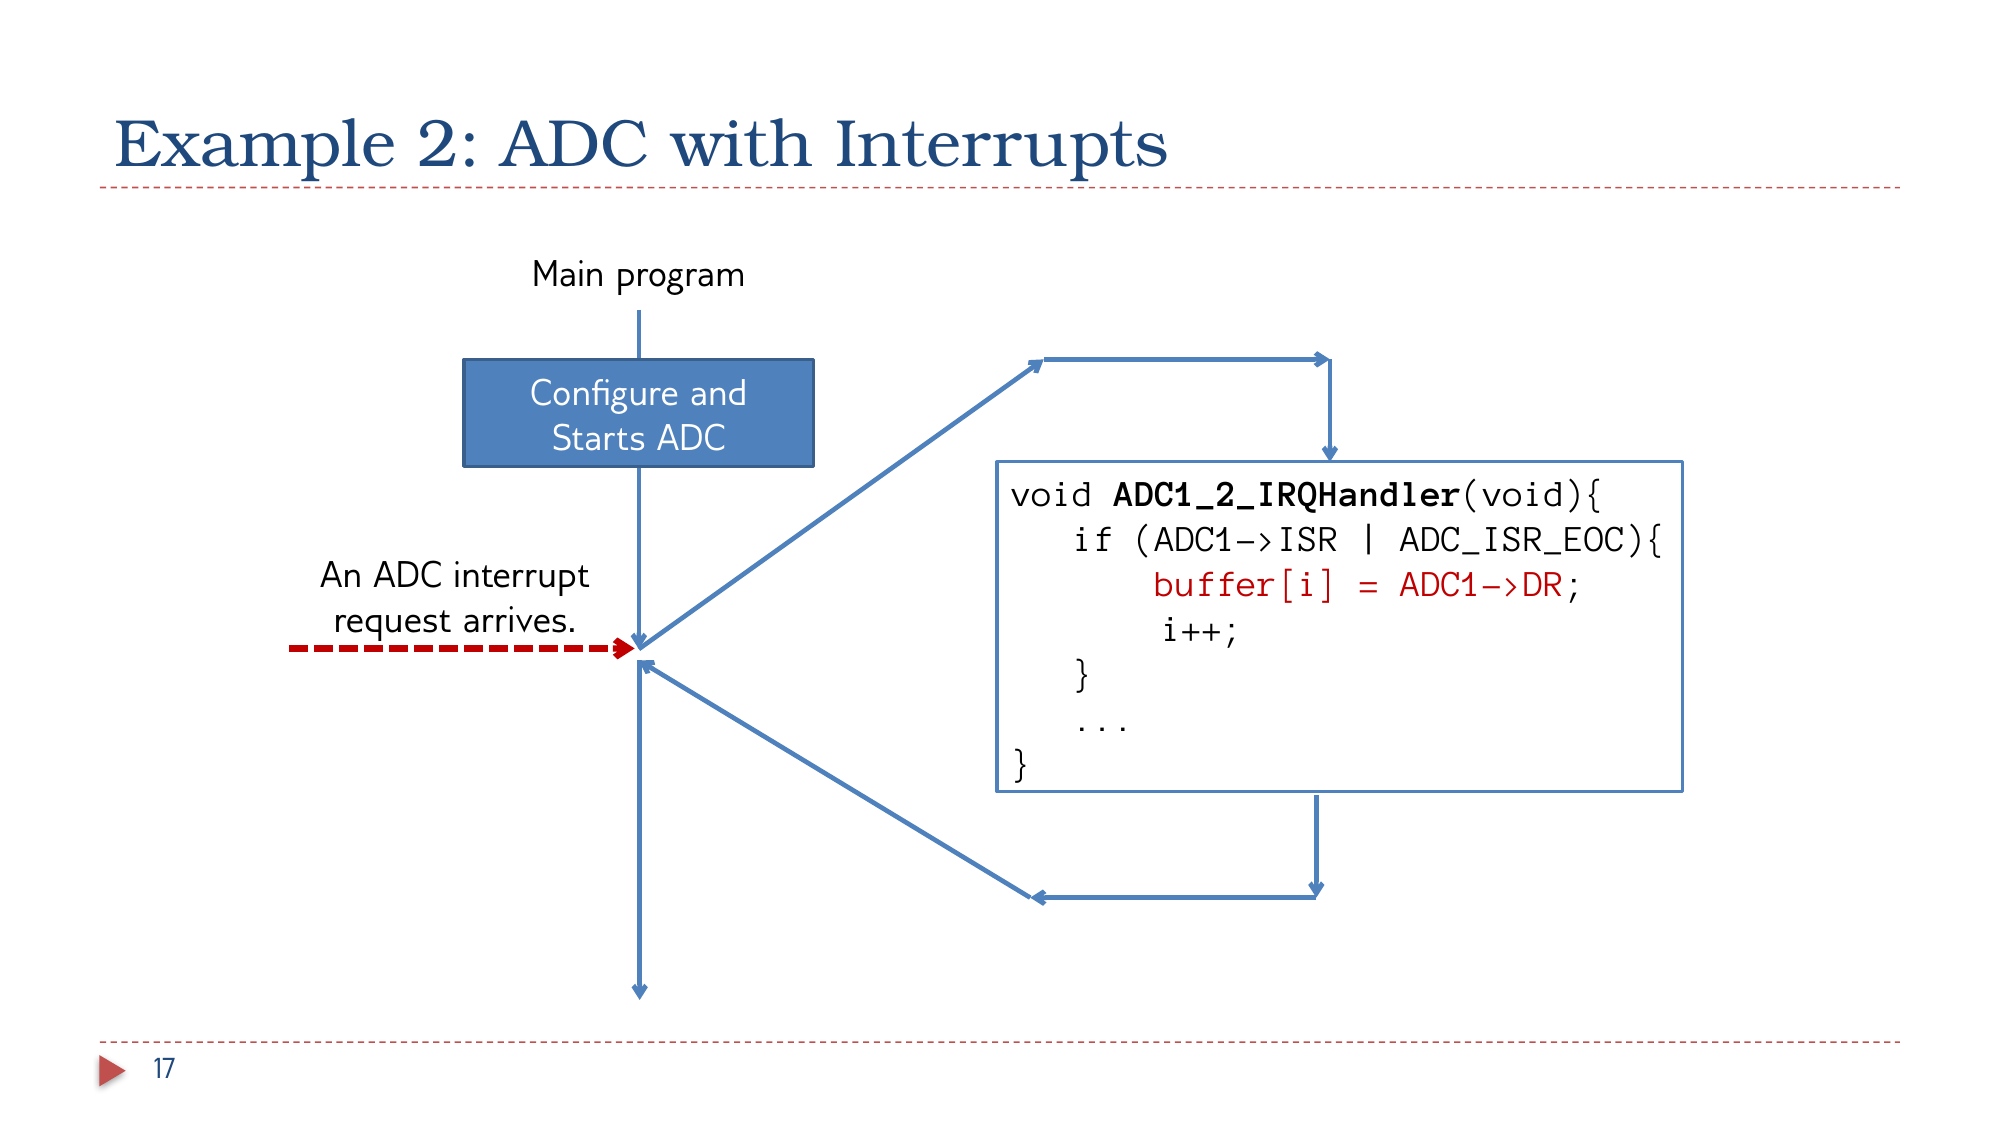

# Example 2: ADC with Interrupts
Main program
Configure and Starts ADC
void ADC1_2_IRQHandler(void){
   if (ADC1->ISR | ADC_ISR_EOC){
       buffer[i] = ADC1->DR;
	i++;
   }
   ...
}
An ADC interrupt request arrives.
17